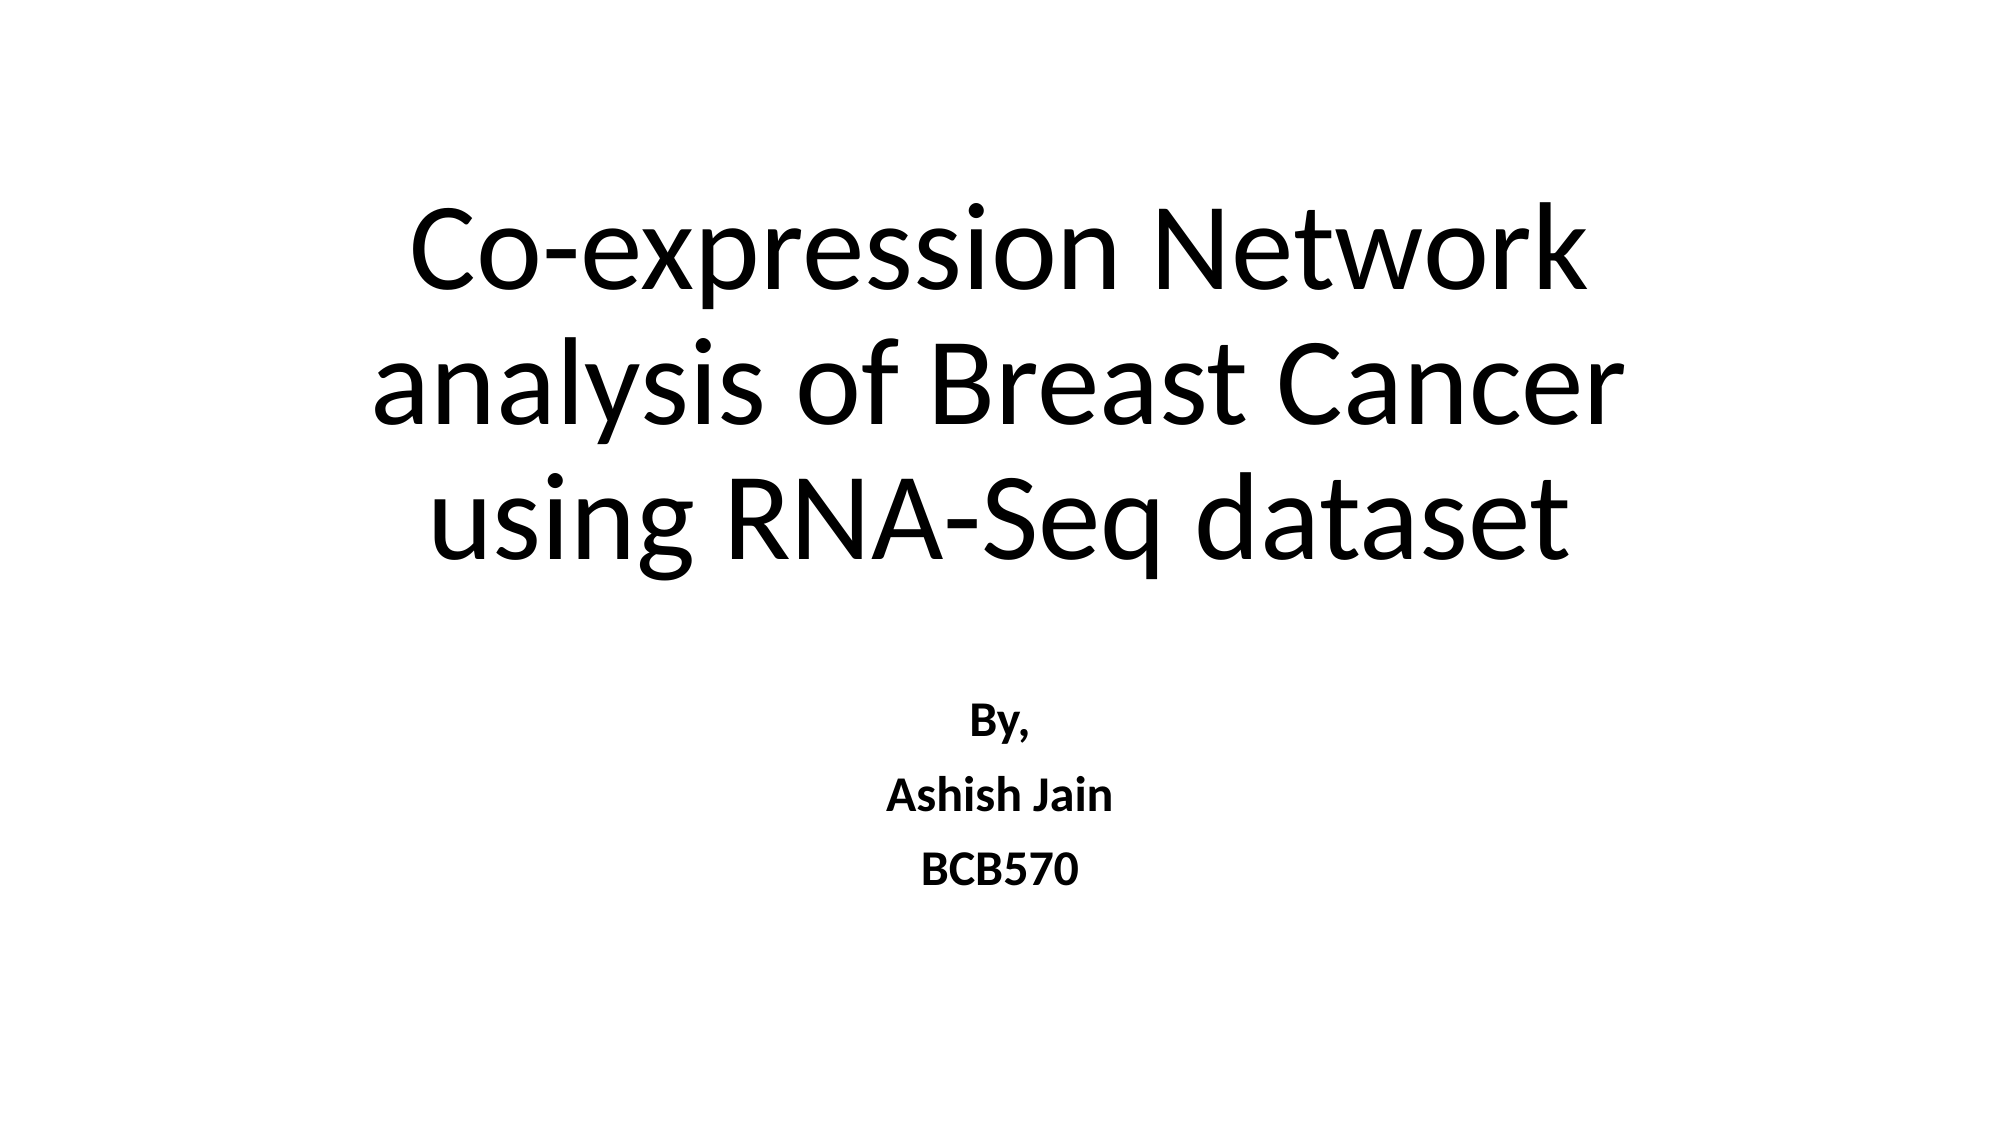

# Co-expression Network analysis of Breast Cancer using RNA-Seq dataset
By,
Ashish Jain
BCB570